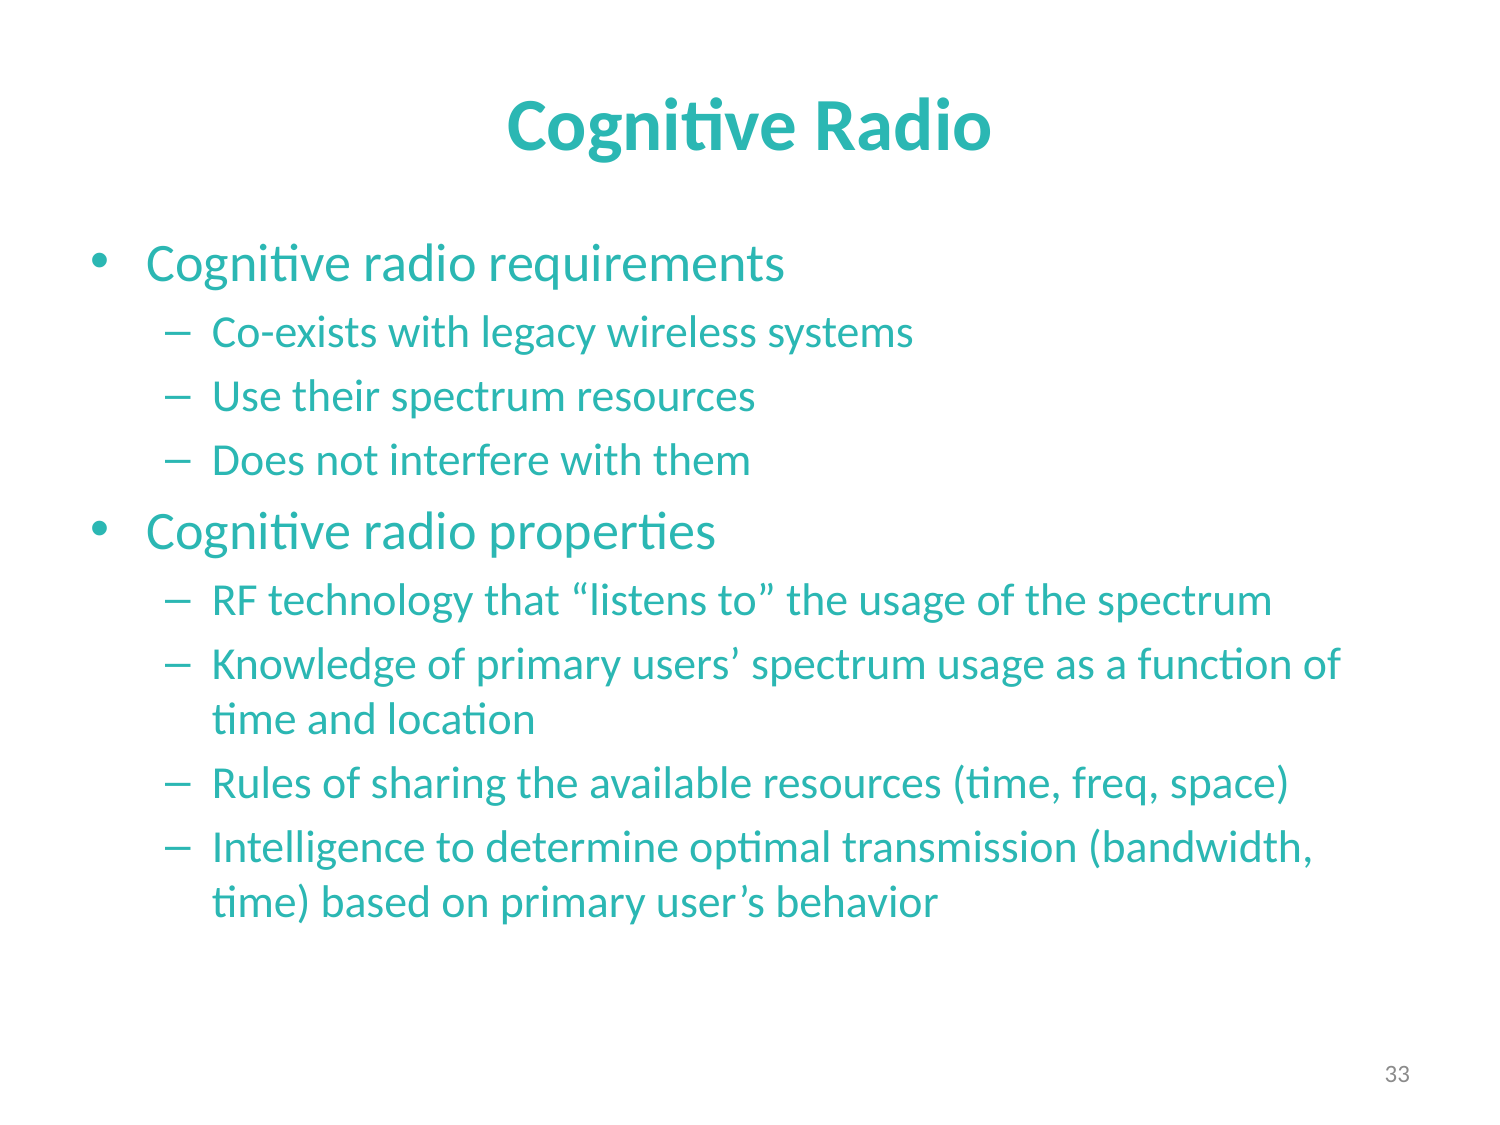

# Cognitive Radio
Cognitive radio requirements
Co-exists with legacy wireless systems
Use their spectrum resources
Does not interfere with them
Cognitive radio properties
RF technology that “listens to” the usage of the spectrum
Knowledge of primary users’ spectrum usage as a function of time and location
Rules of sharing the available resources (time, freq, space)
Intelligence to determine optimal transmission (bandwidth, time) based on primary user’s behavior
33